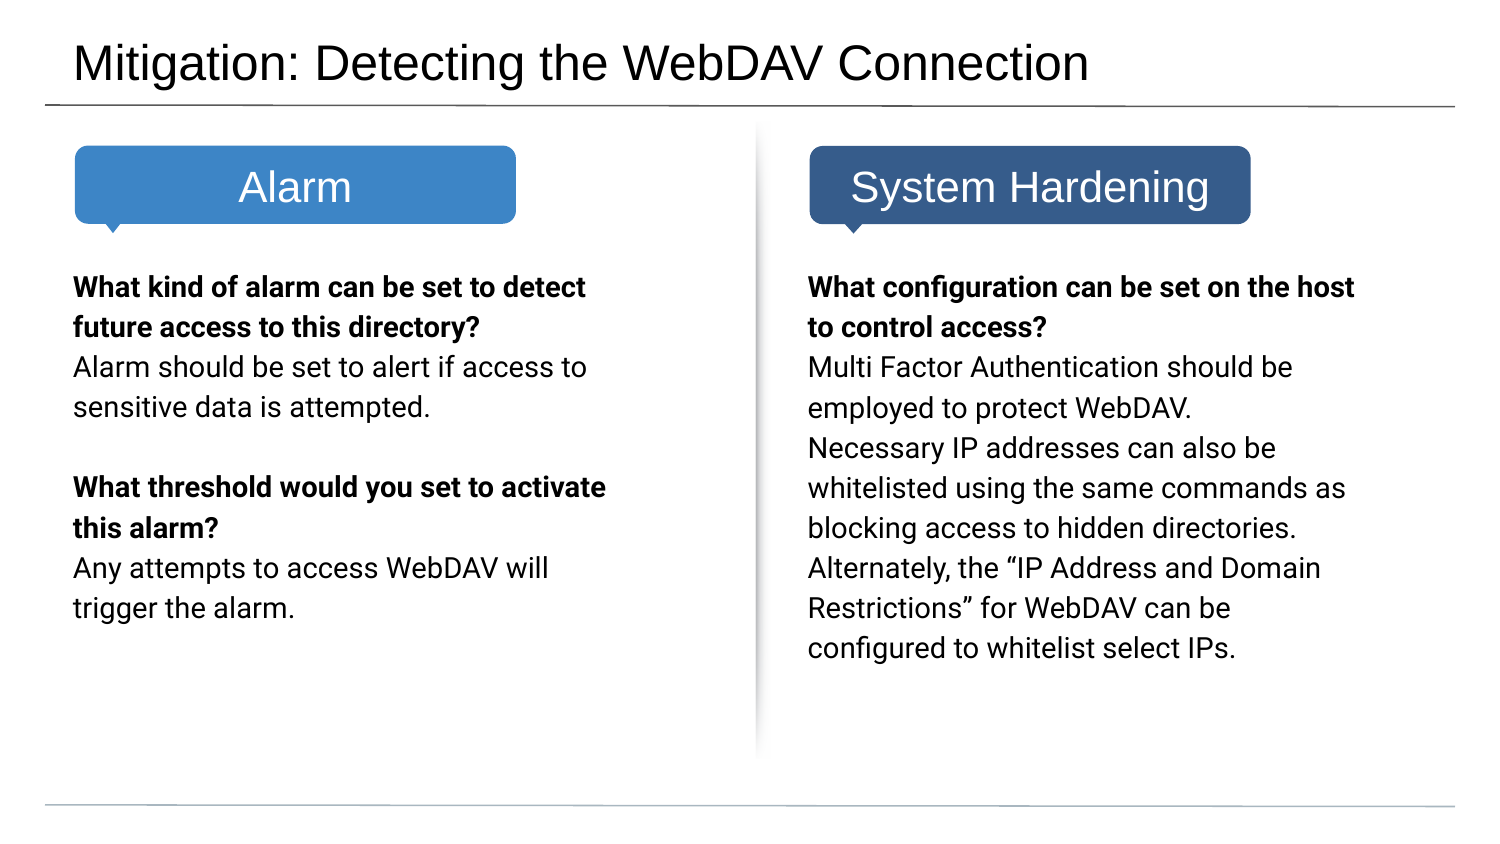

# Mitigation: Detecting the WebDAV Connection
What kind of alarm can be set to detect future access to this directory?
Alarm should be set to alert if access to sensitive data is attempted.

What threshold would you set to activate this alarm?
Any attempts to access WebDAV will trigger the alarm.
What configuration can be set on the host to control access?
Multi Factor Authentication should be employed to protect WebDAV.
Necessary IP addresses can also be whitelisted using the same commands as blocking access to hidden directories. Alternately, the “IP Address and Domain Restrictions” for WebDAV can be configured to whitelist select IPs.